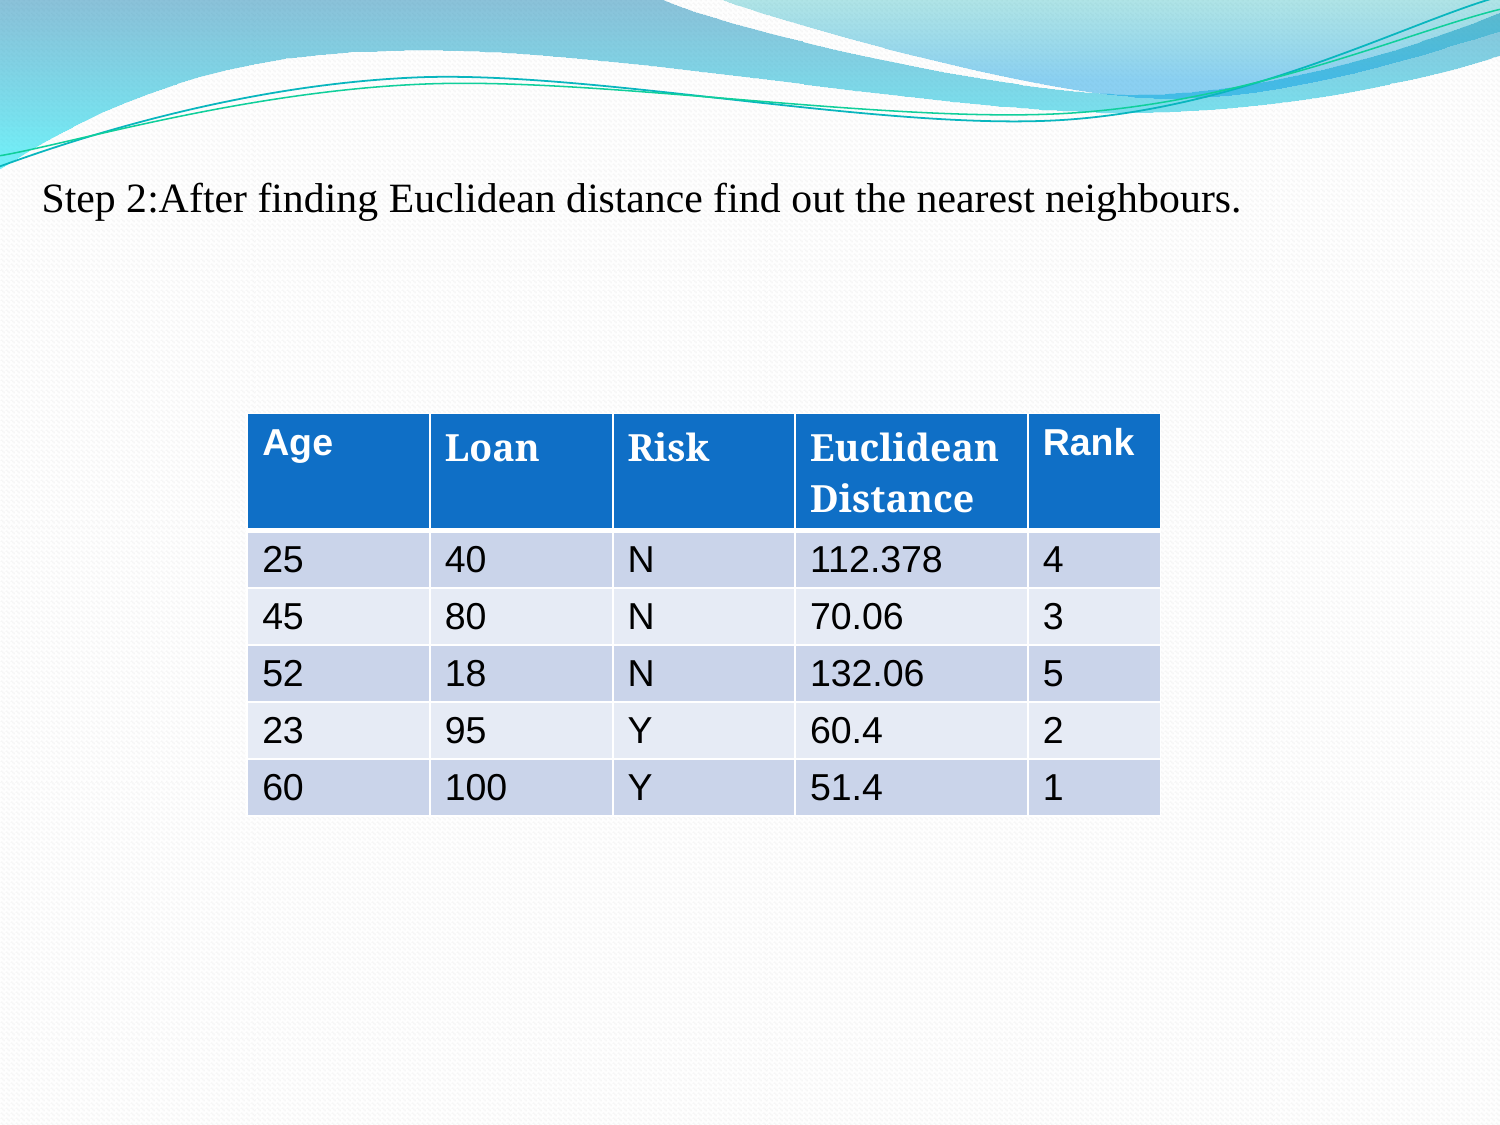

Step 2:After finding Euclidean distance find out the nearest neighbours.

| Age | Loan | Risk | Euclidean Distance | Rank |
| --- | --- | --- | --- | --- |
| 25 | 40 | N | 112.378 | 4 |
| 45 | 80 | N | 70.06 | 3 |
| 52 | 18 | N | 132.06 | 5 |
| 23 | 95 | Y | 60.4 | 2 |
| 60 | 100 | Y | 51.4 | 1 |